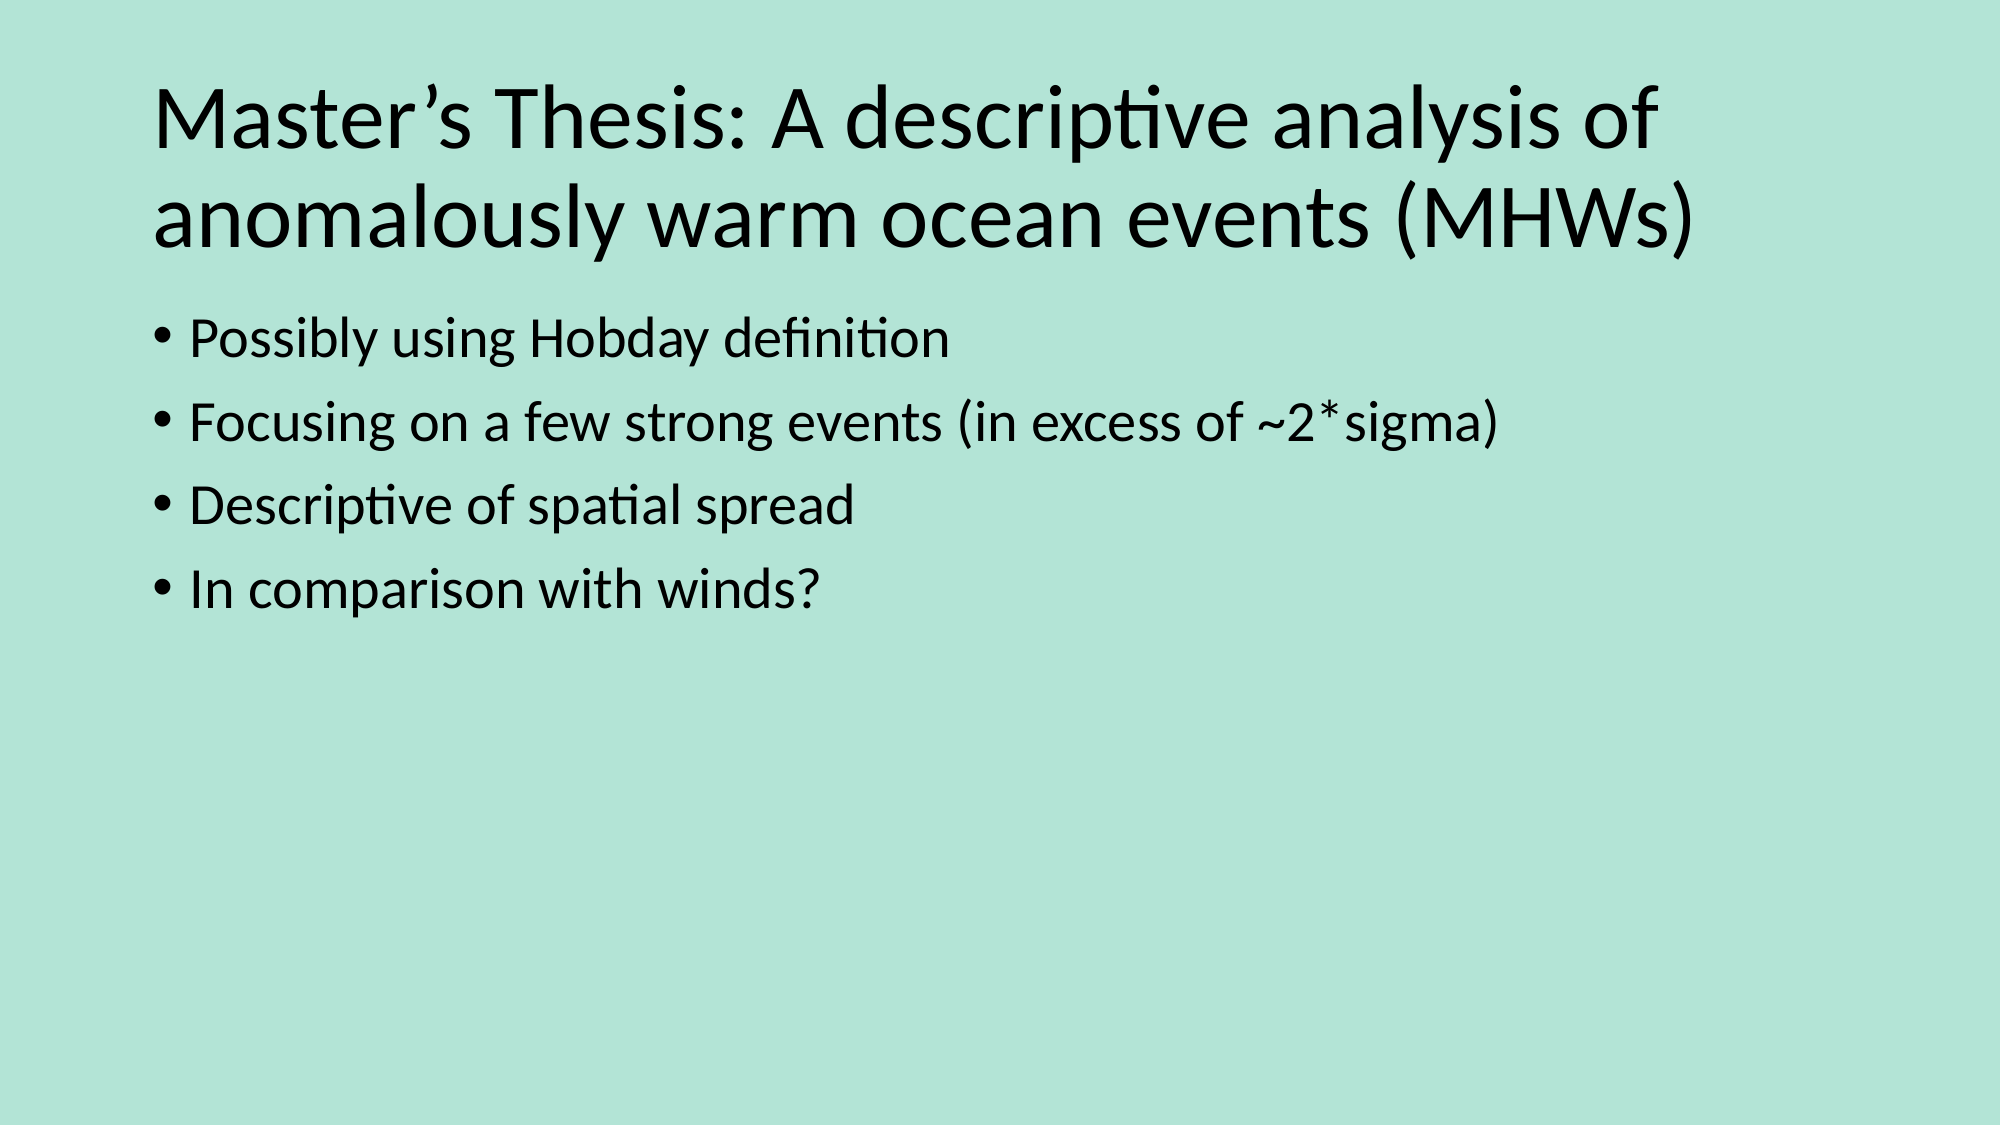

# Master’s Thesis: A descriptive analysis of anomalously warm ocean events (MHWs)
Possibly using Hobday definition
Focusing on a few strong events (in excess of ~2*sigma)
Descriptive of spatial spread
In comparison with winds?